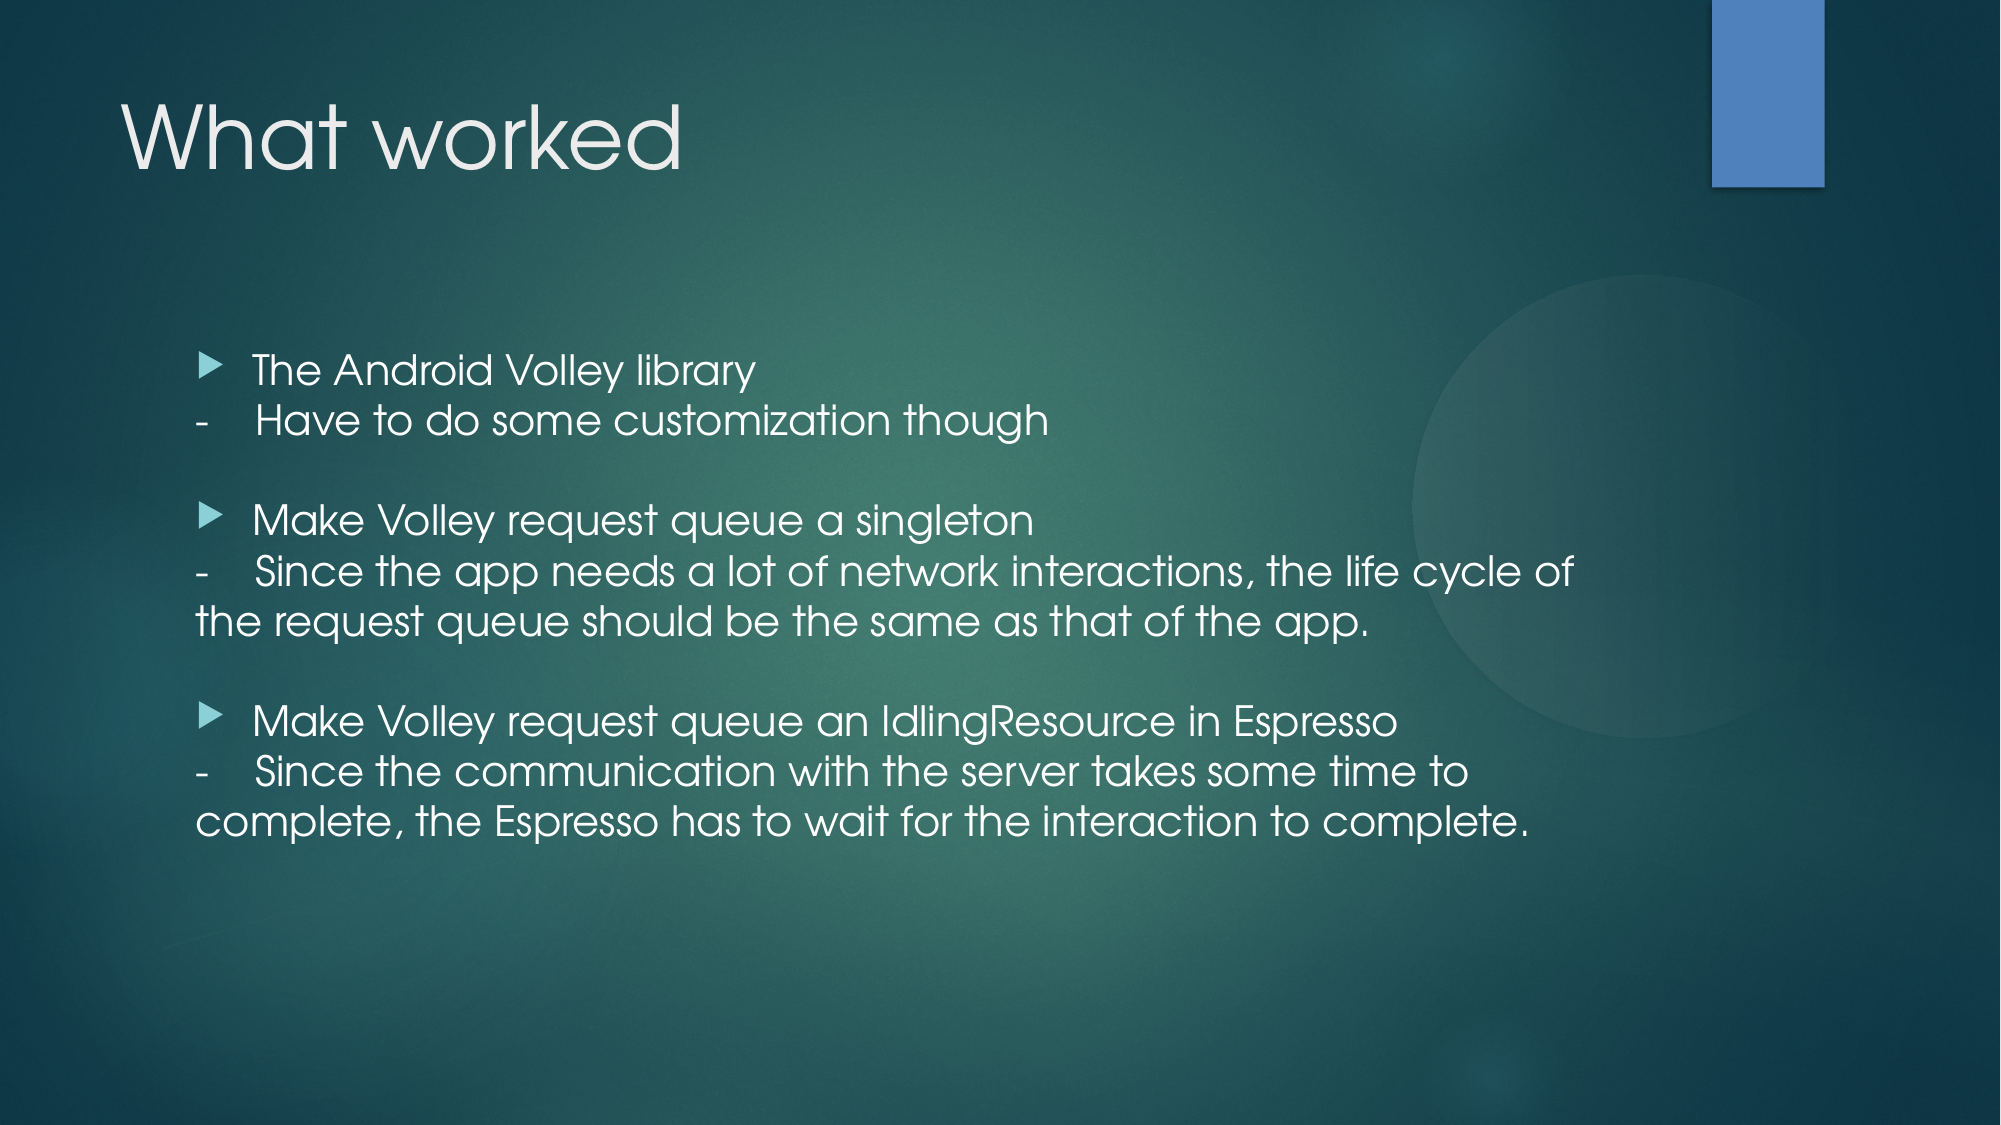

What worked
The Android Volley library
-    Have to do some customization though

Make Volley request queue a singleton
-    Since the app needs a lot of network interactions, the life cycle of the request queue should be the same as that of the app.

Make Volley request queue an IdlingResource in Espresso
-    Since the communication with the server takes some time to complete, the Espresso has to wait for the interaction to complete.